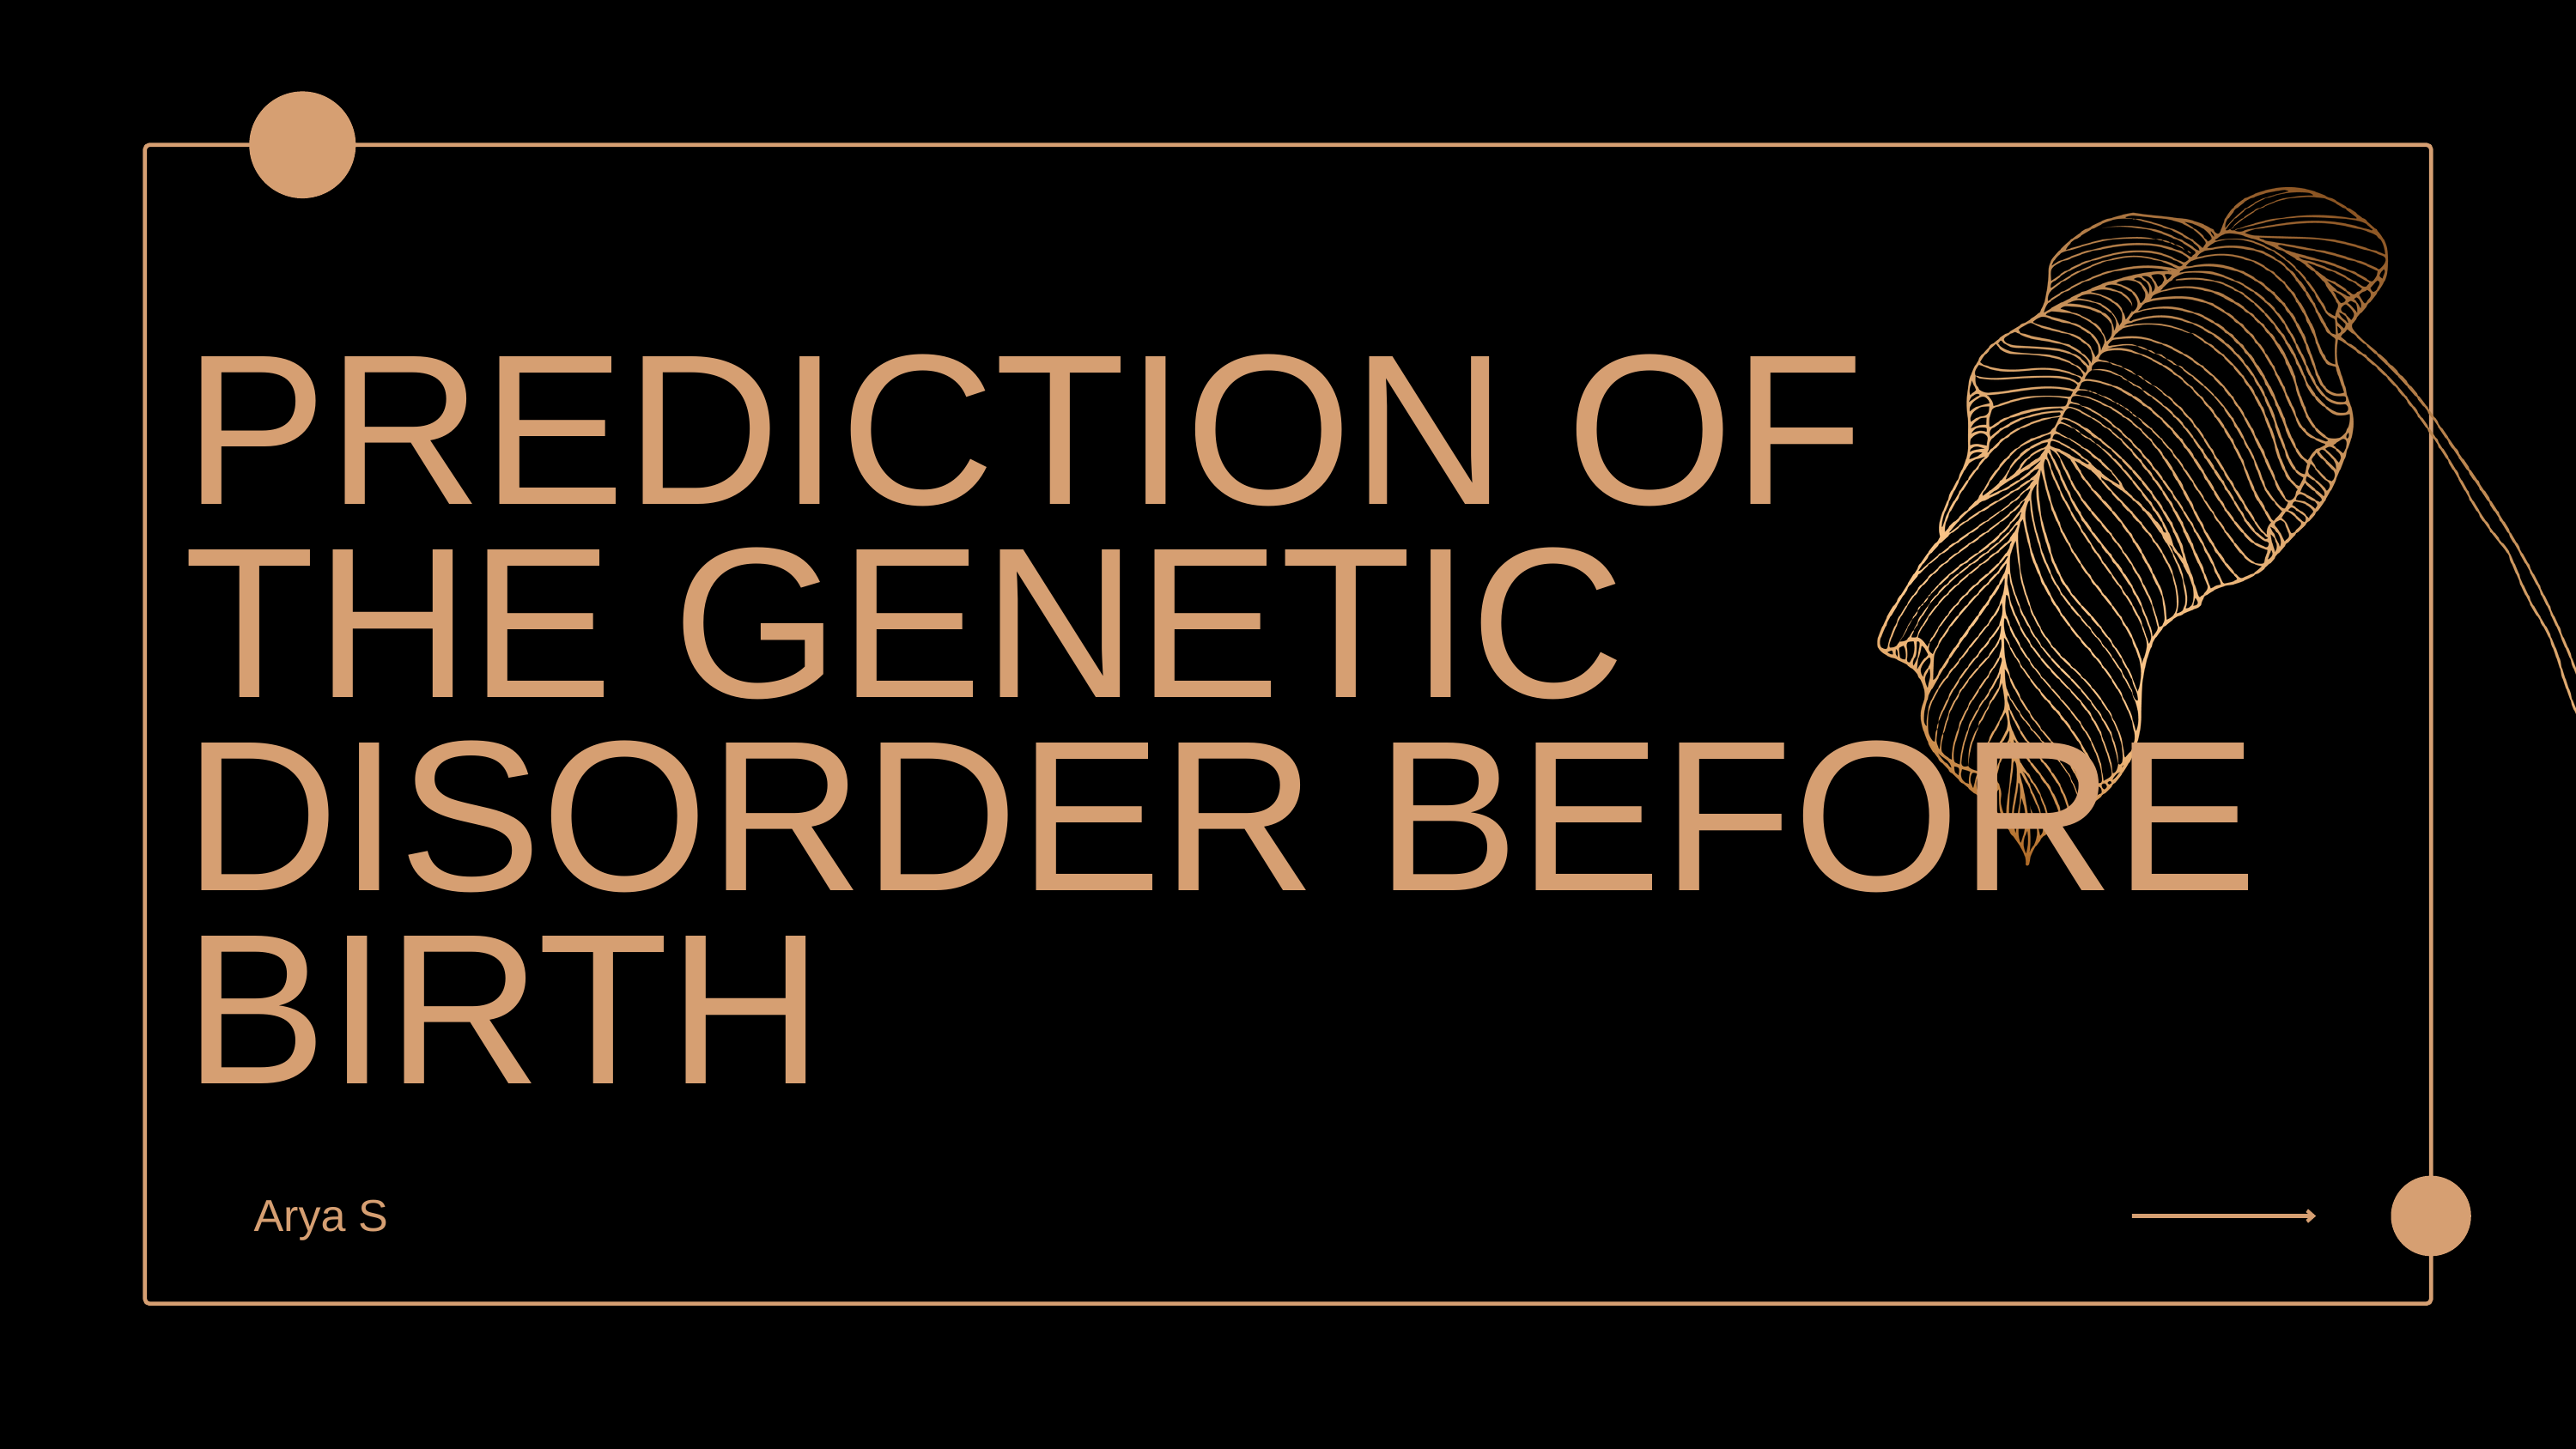

PREDICTION OF THE GENETIC DISORDER BEFORE BIRTH

Arya S